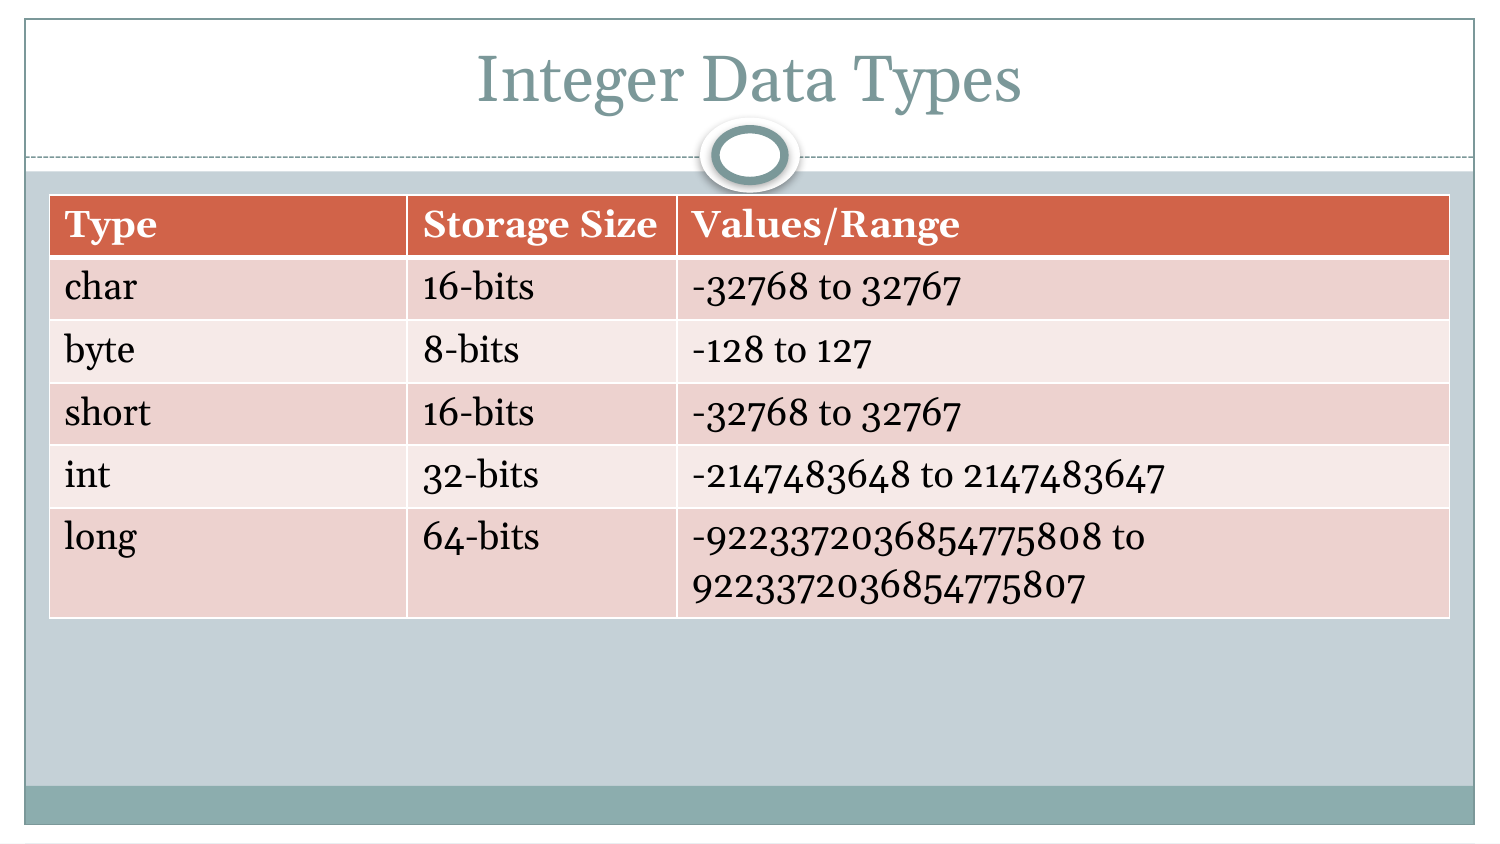

# Integer Data Types
| Type | Storage Size | Values/Range |
| --- | --- | --- |
| char | 16-bits | -32768 to 32767 |
| byte | 8-bits | -128 to 127 |
| short | 16-bits | -32768 to 32767 |
| int | 32-bits | -2147483648 to 2147483647 |
| long | 64-bits | -9223372036854775808 to 9223372036854775807 |